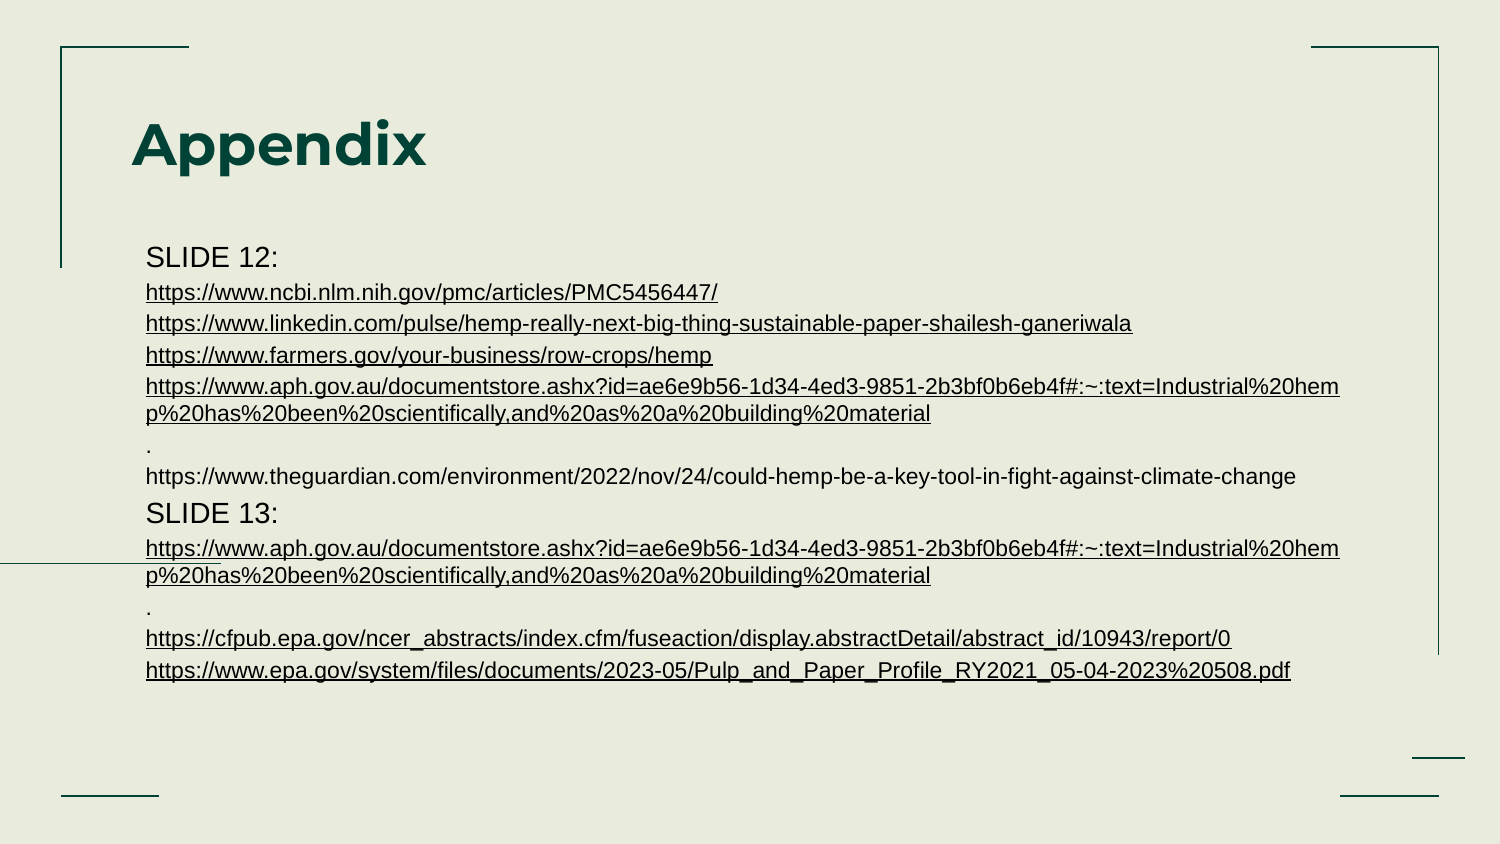

# Appendix
SLIDE 12:
https://www.ncbi.nlm.nih.gov/pmc/articles/PMC5456447/
https://www.linkedin.com/pulse/hemp-really-next-big-thing-sustainable-paper-shailesh-ganeriwala
https://www.farmers.gov/your-business/row-crops/hemp
https://www.aph.gov.au/documentstore.ashx?id=ae6e9b56-1d34-4ed3-9851-2b3bf0b6eb4f#:~:text=Industrial%20hemp%20has%20been%20scientifically,and%20as%20a%20building%20material.
https://www.theguardian.com/environment/2022/nov/24/could-hemp-be-a-key-tool-in-fight-against-climate-change
SLIDE 13:
https://www.aph.gov.au/documentstore.ashx?id=ae6e9b56-1d34-4ed3-9851-2b3bf0b6eb4f#:~:text=Industrial%20hemp%20has%20been%20scientifically,and%20as%20a%20building%20material.
https://cfpub.epa.gov/ncer_abstracts/index.cfm/fuseaction/display.abstractDetail/abstract_id/10943/report/0
https://www.epa.gov/system/files/documents/2023-05/Pulp_and_Paper_Profile_RY2021_05-04-2023%20508.pdf